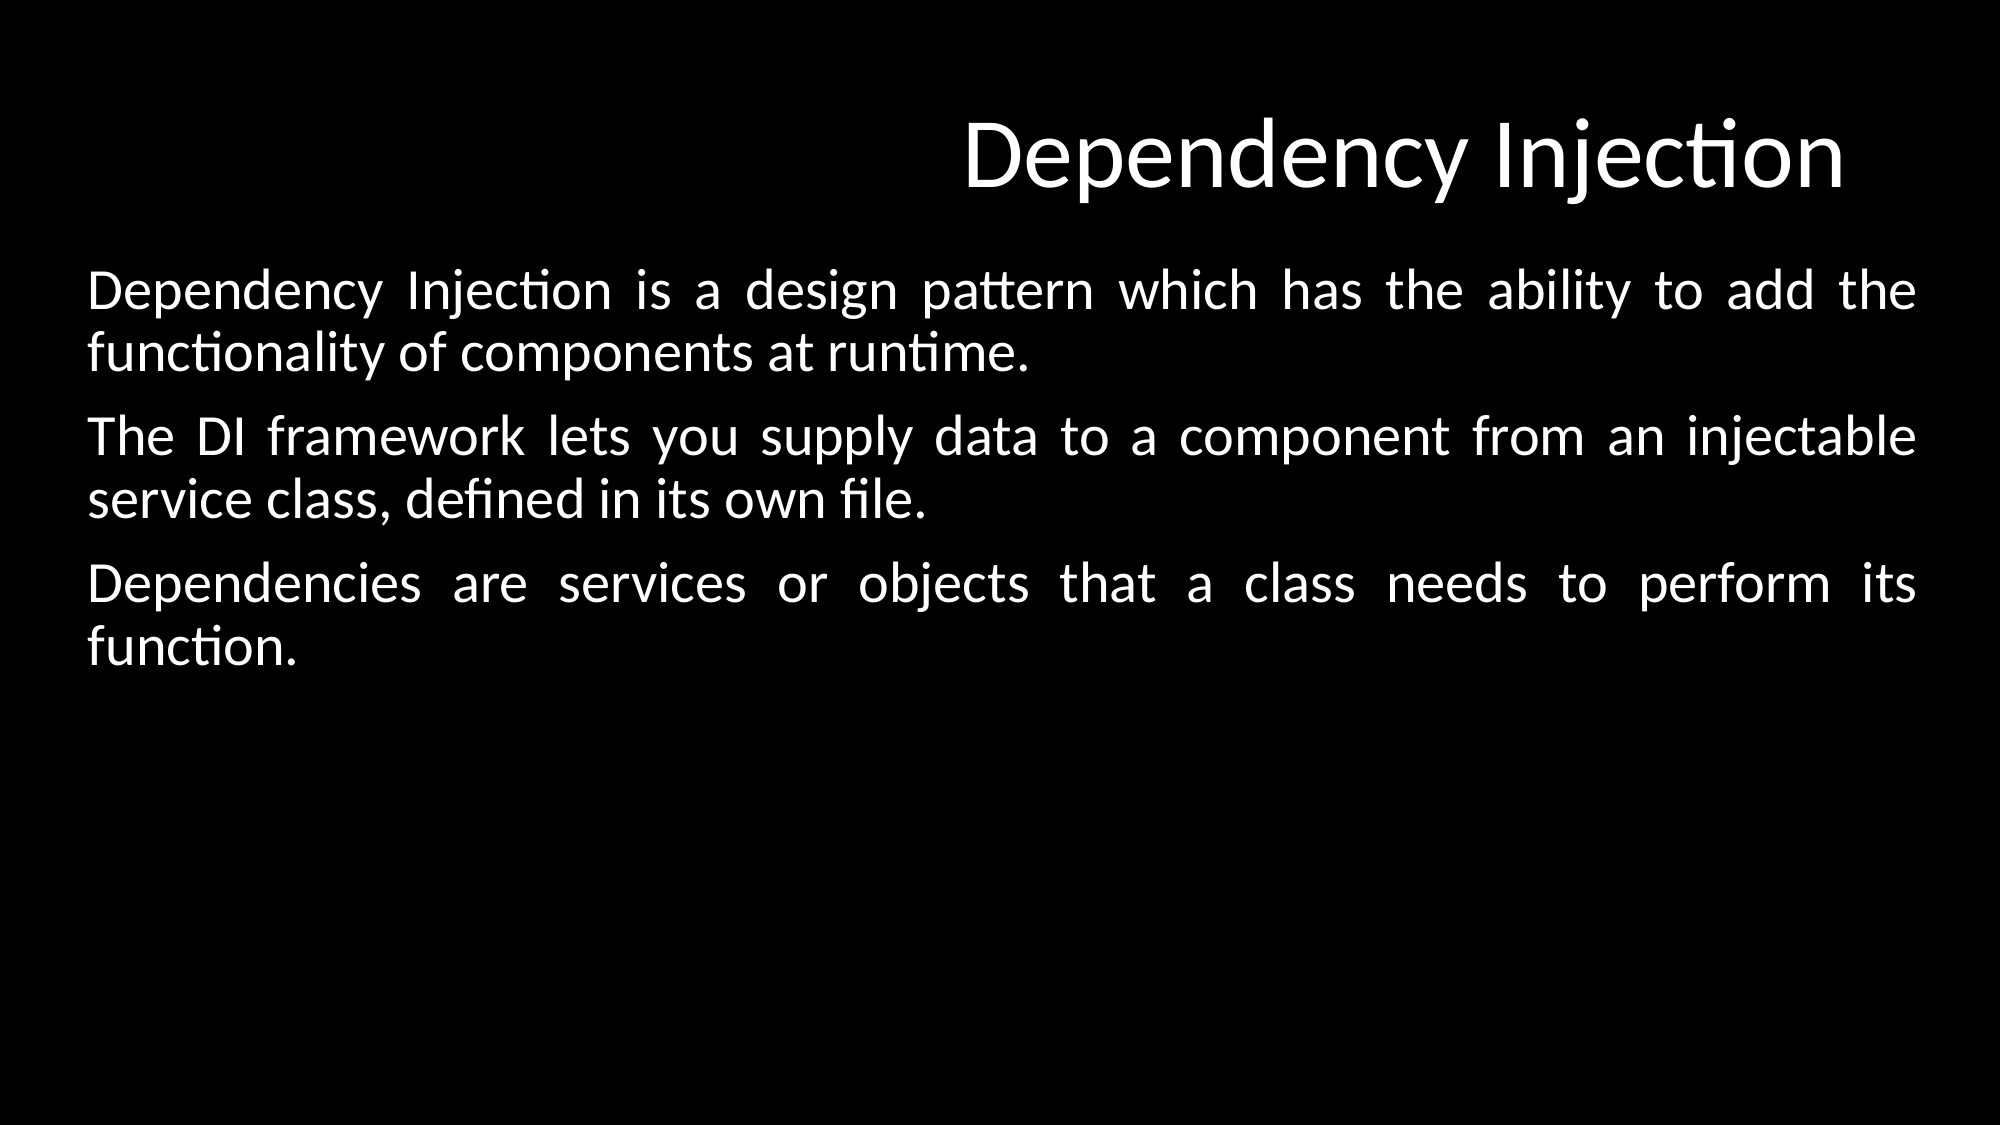

# Dependency Injection
Dependency Injection is a design pattern which has the ability to add the functionality of components at runtime.
The DI framework lets you supply data to a component from an injectable service class, defined in its own file.
Dependencies are services or objects that a class needs to perform its function.